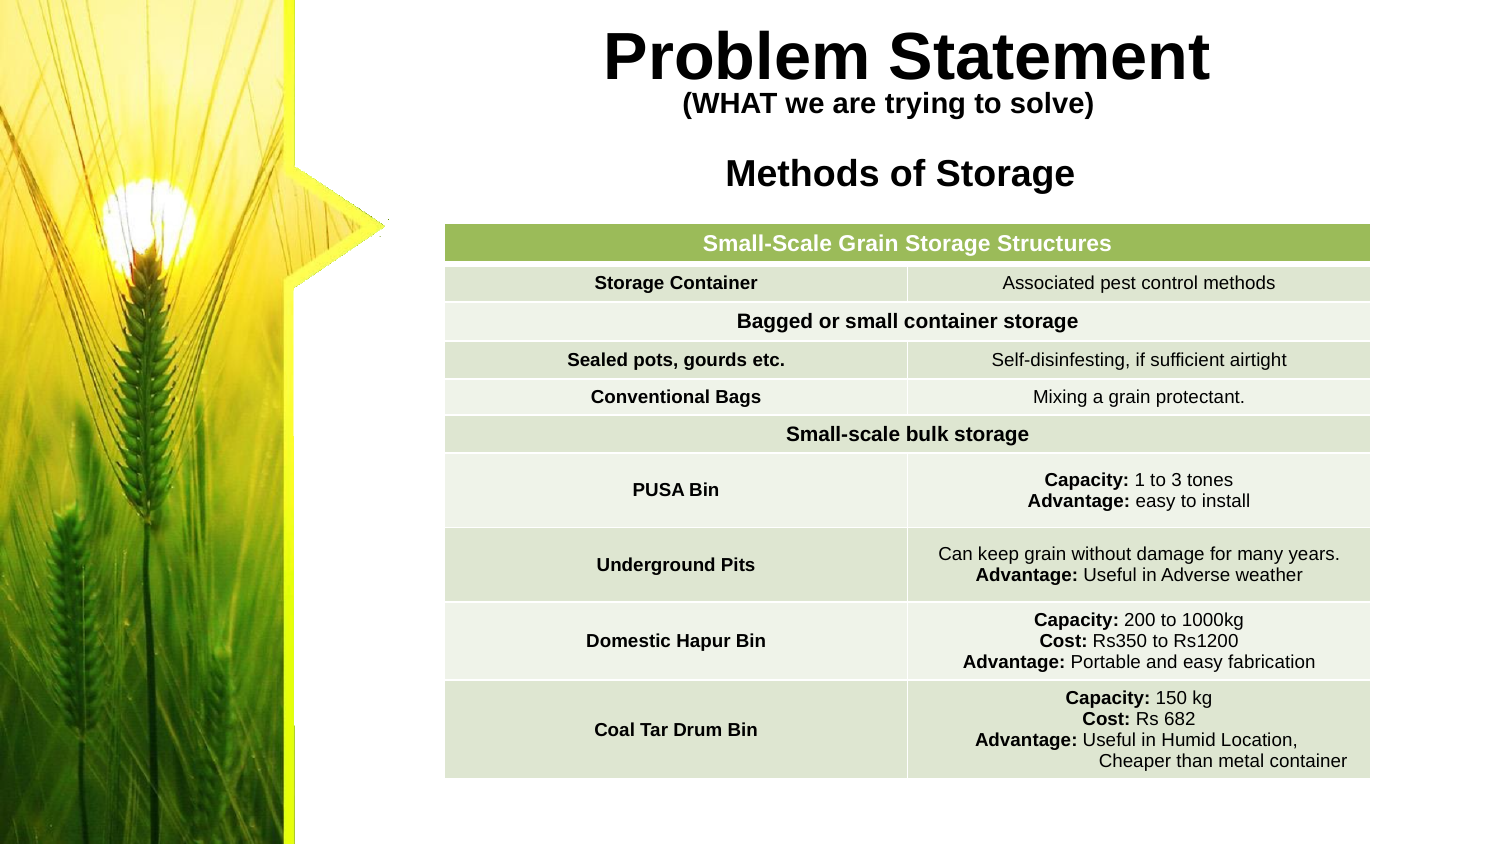

# Problem Statement
(WHAT we are trying to solve)
Methods of Storage
| Small-Scale Grain Storage Structures |  |
| --- | --- |
| Storage Container | Associated pest control methods |
| Bagged or small container storage |  |
| Sealed pots, gourds etc. | Self-disinfesting, if sufficient airtight |
| Conventional Bags | Mixing a grain protectant. |
| Small-scale bulk storage |  |
| PUSA Bin | Capacity: 1 to 3 tones Advantage: easy to install |
| Underground Pits | Can keep grain without damage for many years. Advantage: Useful in Adverse weather |
| Domestic Hapur Bin | Capacity: 200 to 1000kg Cost: Rs350 to Rs1200 Advantage: Portable and easy fabrication |
| Coal Tar Drum Bin | Capacity: 150 kg Cost: Rs 682 Advantage: Useful in Humid Location, Cheaper than metal container |